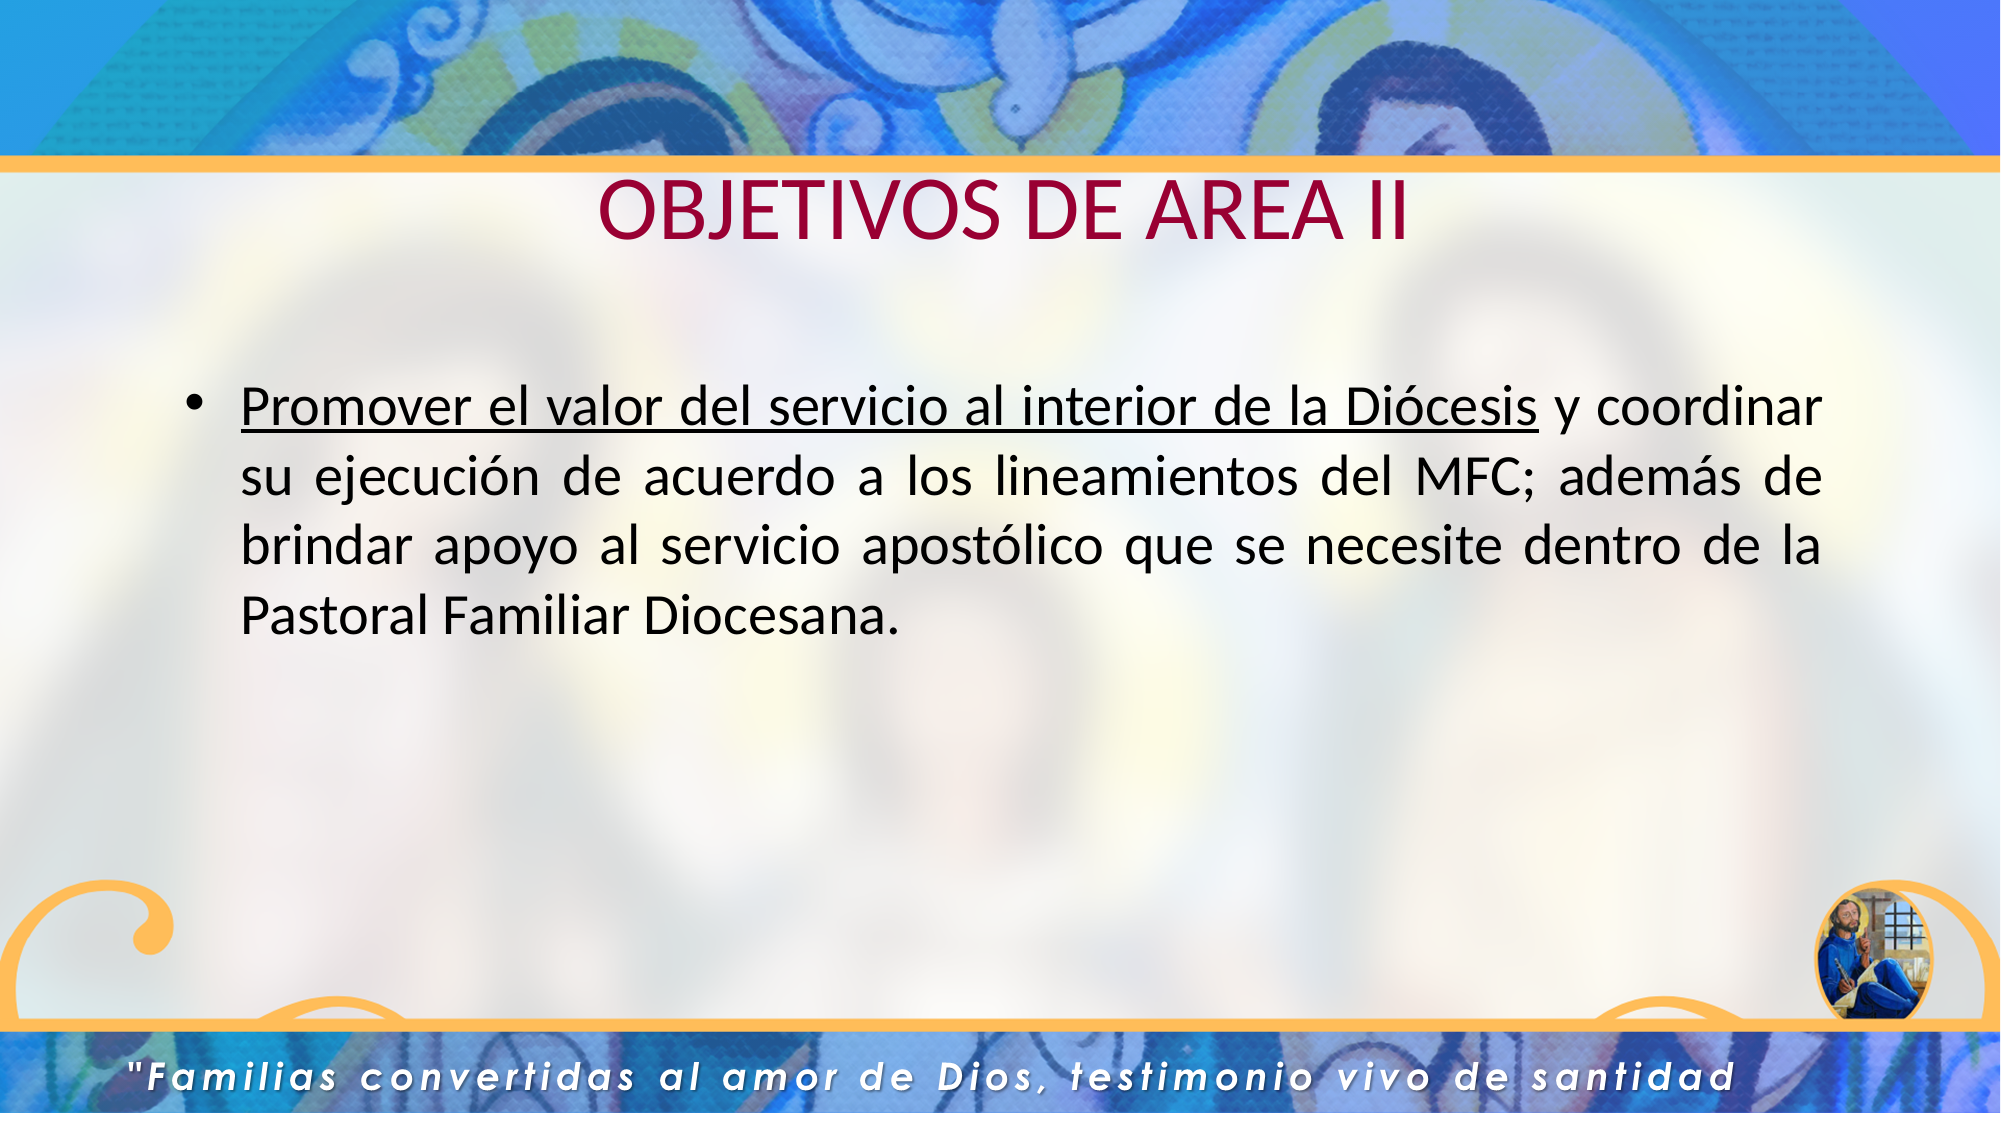

Promover el valor del servicio al interior de la Diócesis y coordinar su ejecución de acuerdo a los lineamientos del MFC; además de brindar apoyo al servicio apostólico que se necesite dentro de la Pastoral Familiar Diocesana.

# OBJETIVOS DE AREA II